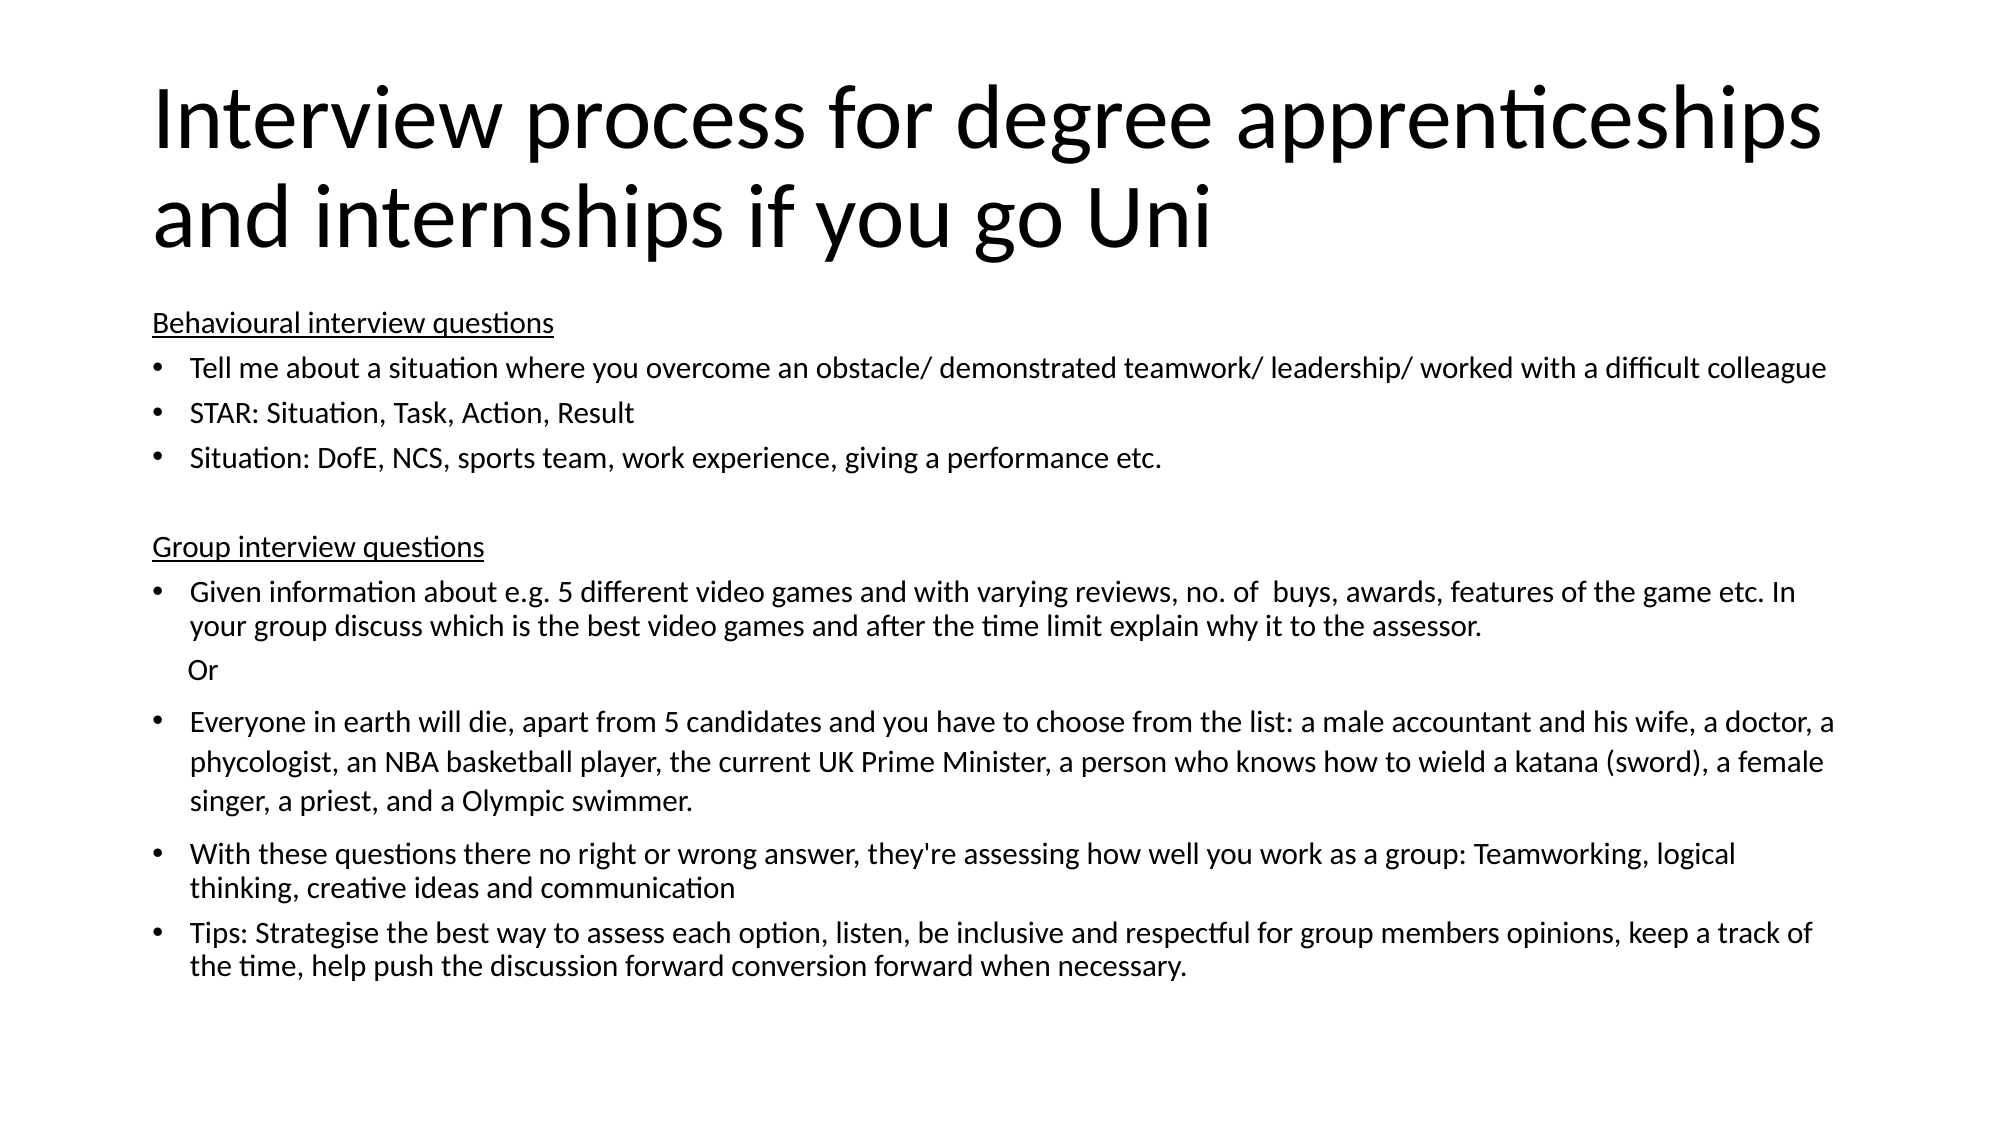

# Interview process for degree apprenticeships and internships if you go Uni
Behavioural interview questions
Tell me about a situation where you overcome an obstacle/ demonstrated teamwork/ leadership/ worked with a difficult colleague
STAR: Situation, Task, Action, Result
Situation: DofE, NCS, sports team, work experience, giving a performance etc.

Group interview questions
Given information about e.g. 5 different video games and with varying reviews, no. of  buys, awards, features of the game etc. In your group discuss which is the best video games and after the time limit explain why it to the assessor.
     Or
Everyone in earth will die, apart from 5 candidates and you have to choose from the list: a male accountant and his wife, a doctor, a phycologist, an NBA basketball player, the current UK Prime Minister, a person who knows how to wield a katana (sword), a female singer, a priest, and a Olympic swimmer.
With these questions there no right or wrong answer, they're assessing how well you work as a group: Teamworking, logical thinking, creative ideas and communication
Tips: Strategise the best way to assess each option, listen, be inclusive and respectful for group members opinions, keep a track of the time, help push the discussion forward conversion forward when necessary.